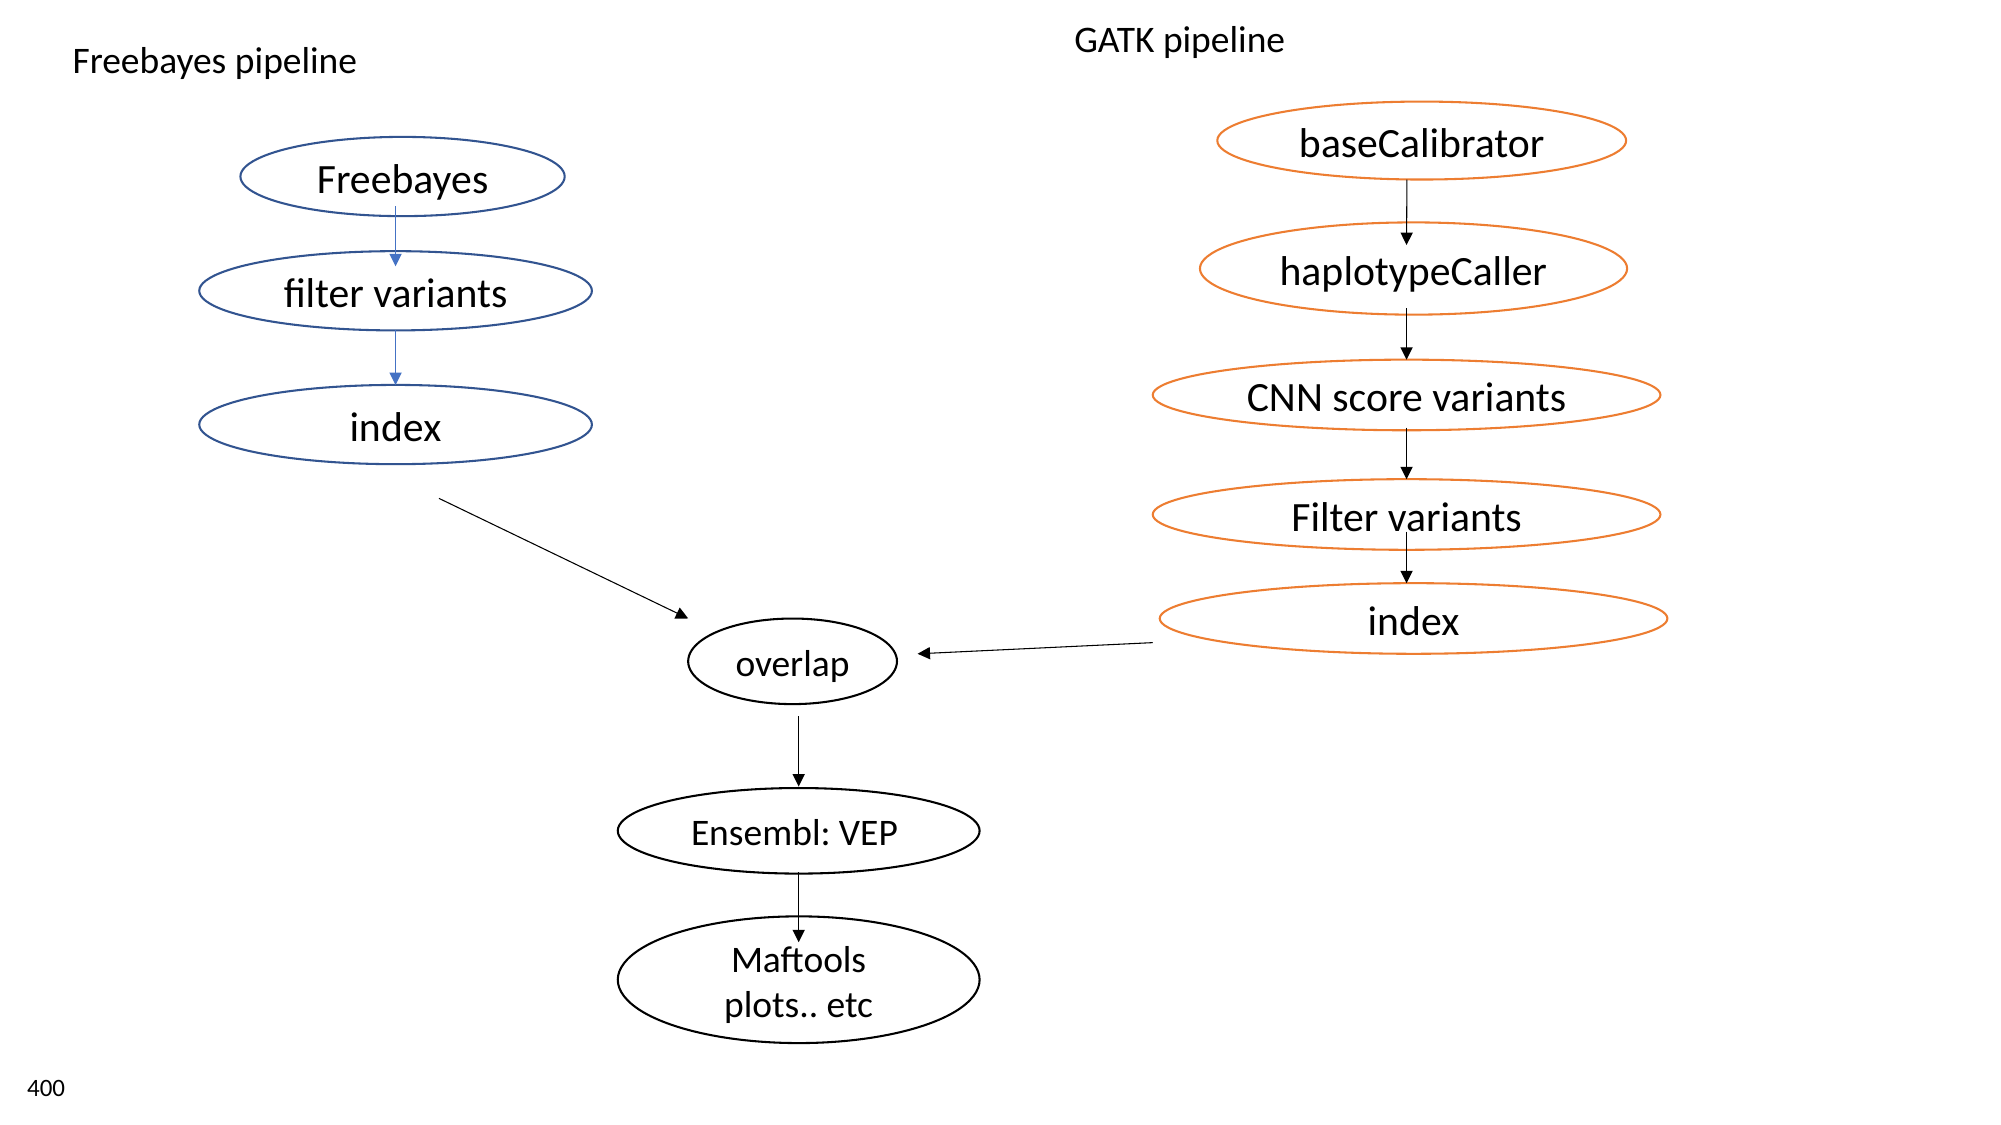

GATK pipeline
Freebayes pipeline
baseCalibrator
haplotypeCaller
CNN score variants
Filter variants
index
Freebayes
filter variants
index
overlap
Ensembl: VEP
Maftools
plots.. etc
400